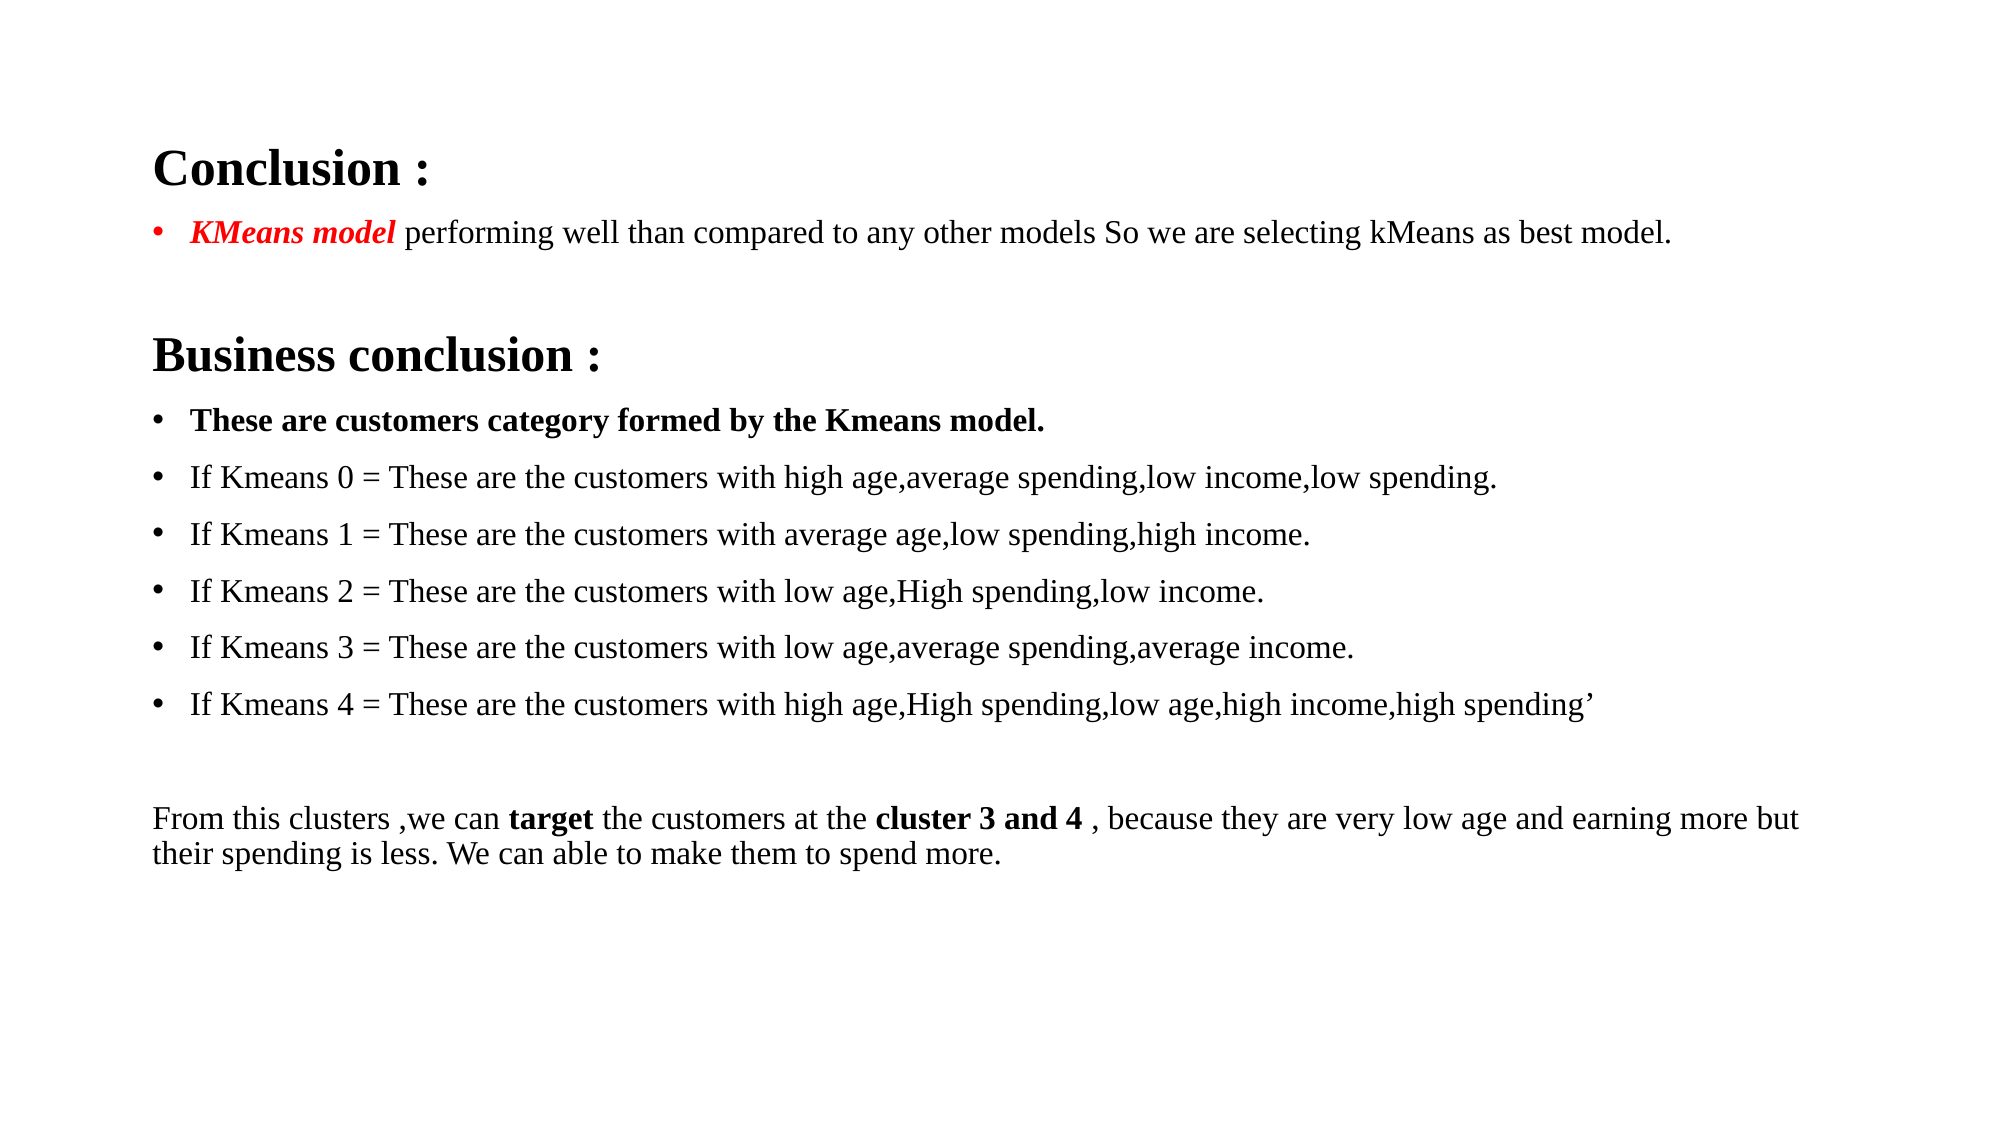

# Conclusion :
KMeans model performing well than compared to any other models So we are selecting kMeans as best model.

Business conclusion :
These are customers category formed by the Kmeans model.
If Kmeans 0 = These are the customers with high age,average spending,low income,low spending.
If Kmeans 1 = These are the customers with average age,low spending,high income.
If Kmeans 2 = These are the customers with low age,High spending,low income.
If Kmeans 3 = These are the customers with low age,average spending,average income.
If Kmeans 4 = These are the customers with high age,High spending,low age,high income,high spending’

From this clusters ,we can target the customers at the cluster 3 and 4 , because they are very low age and earning more but their spending is less. We can able to make them to spend more.